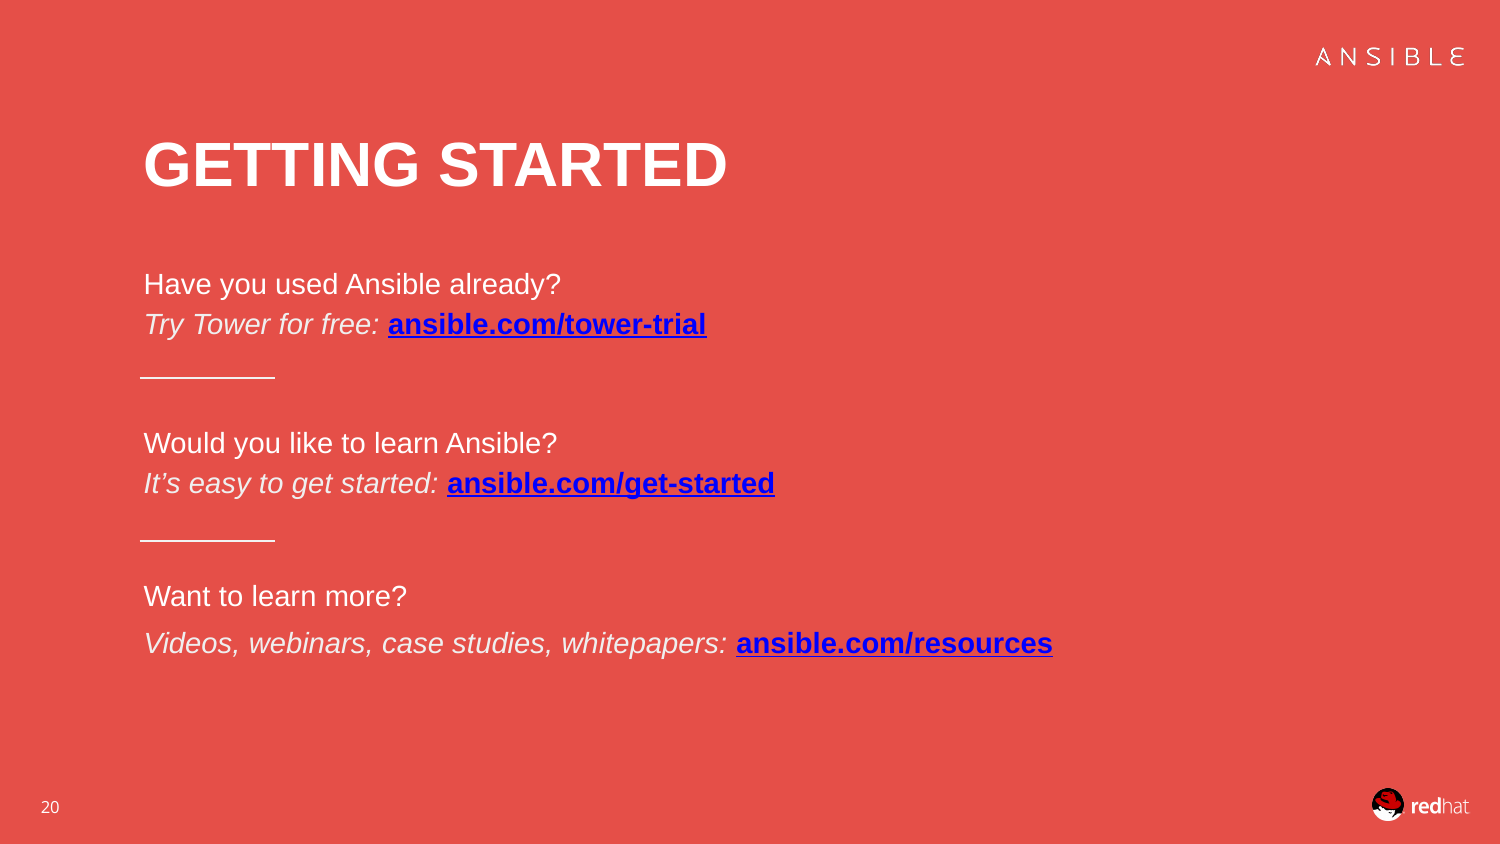

GETTING STARTED
Have you used Ansible already?
Try Tower for free: ansible.com/tower-trial

Would you like to learn Ansible?
It’s easy to get started: ansible.com/get-started

Want to learn more?
Videos, webinars, case studies, whitepapers: ansible.com/resources